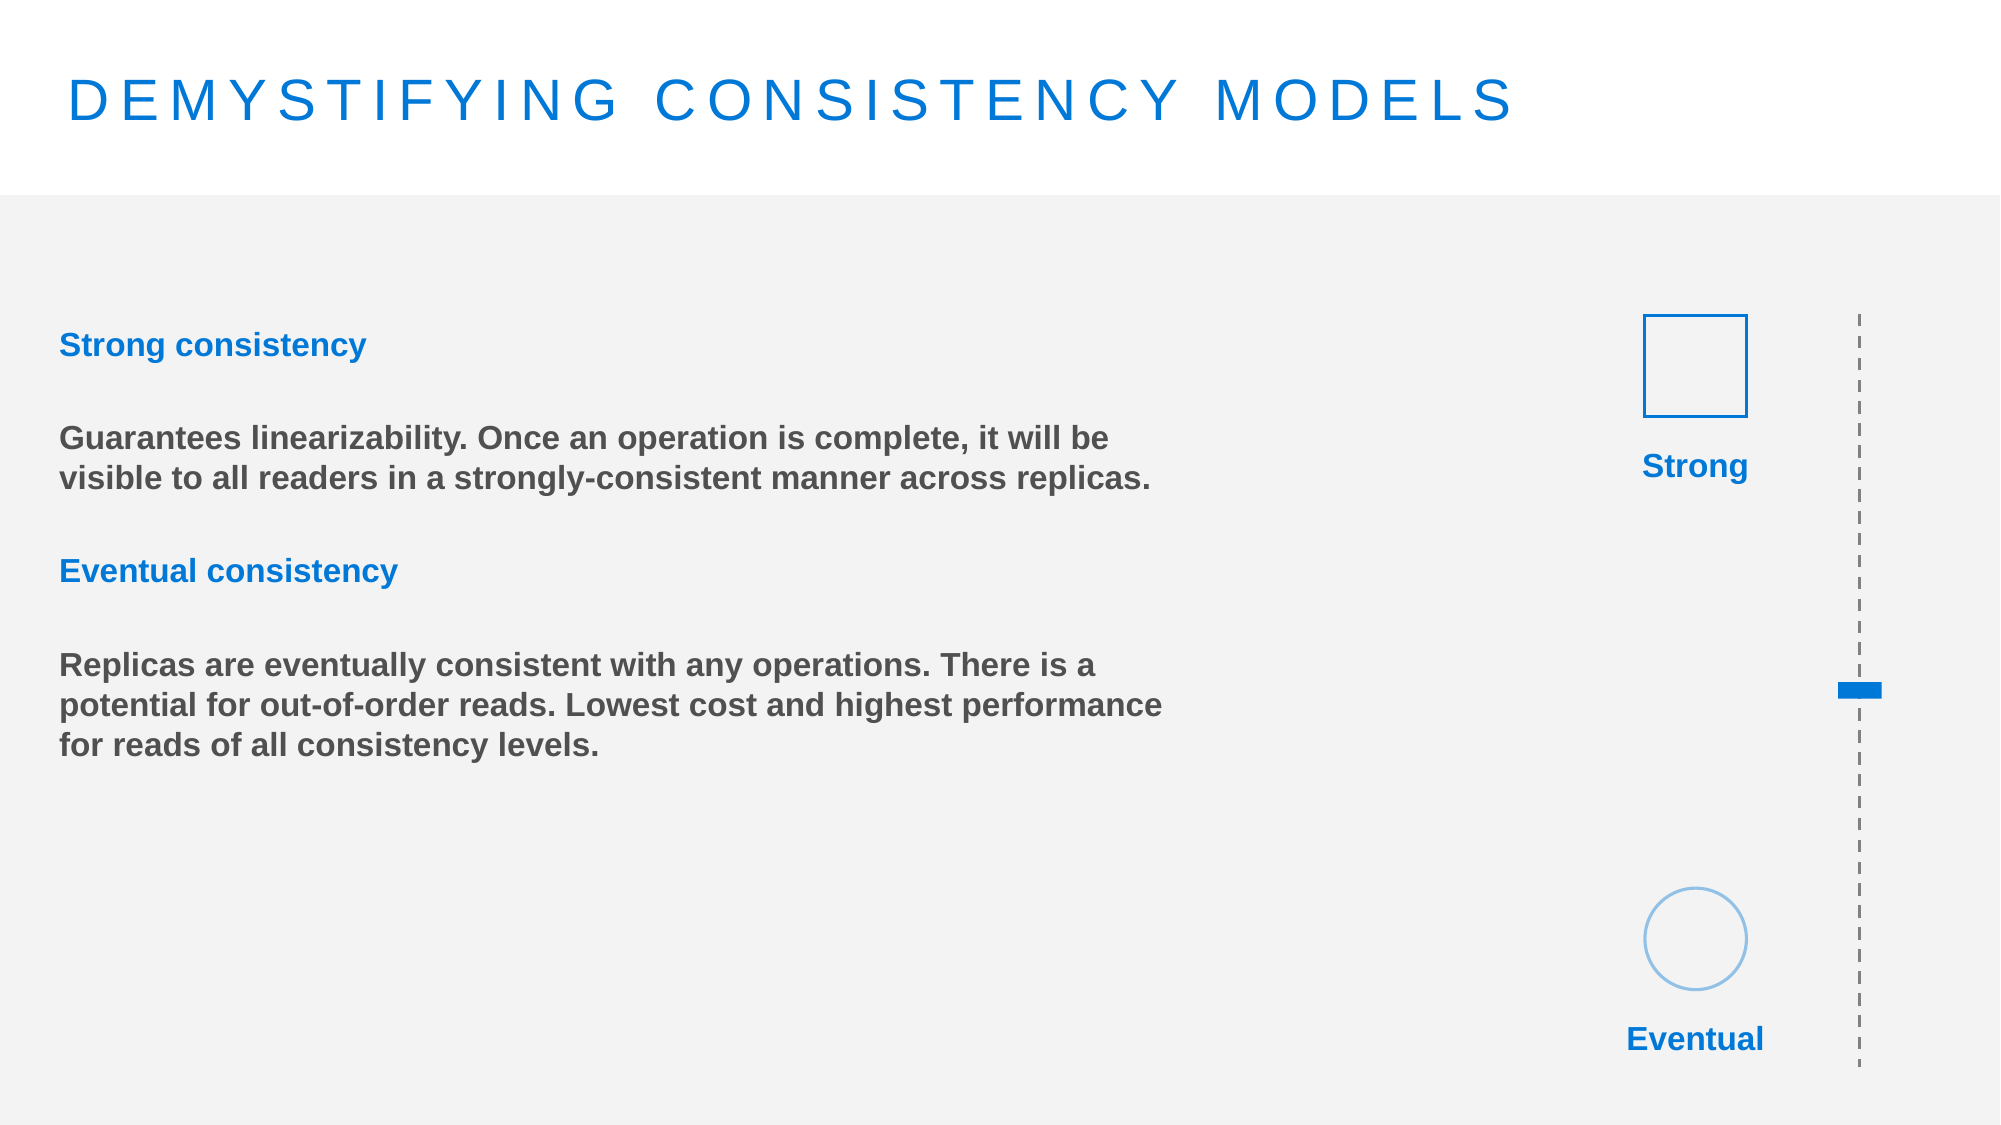

# Demystifying CONSISTENCY MODELS

Strong
Strong consistency

Guarantees linearizability. Once an operation is complete, it will be visible to all readers in a strongly-consistent manner across replicas.

Eventual consistency

Replicas are eventually consistent with any operations. There is a potential for out-of-order reads. Lowest cost and highest performance for reads of all consistency levels.

Eventual